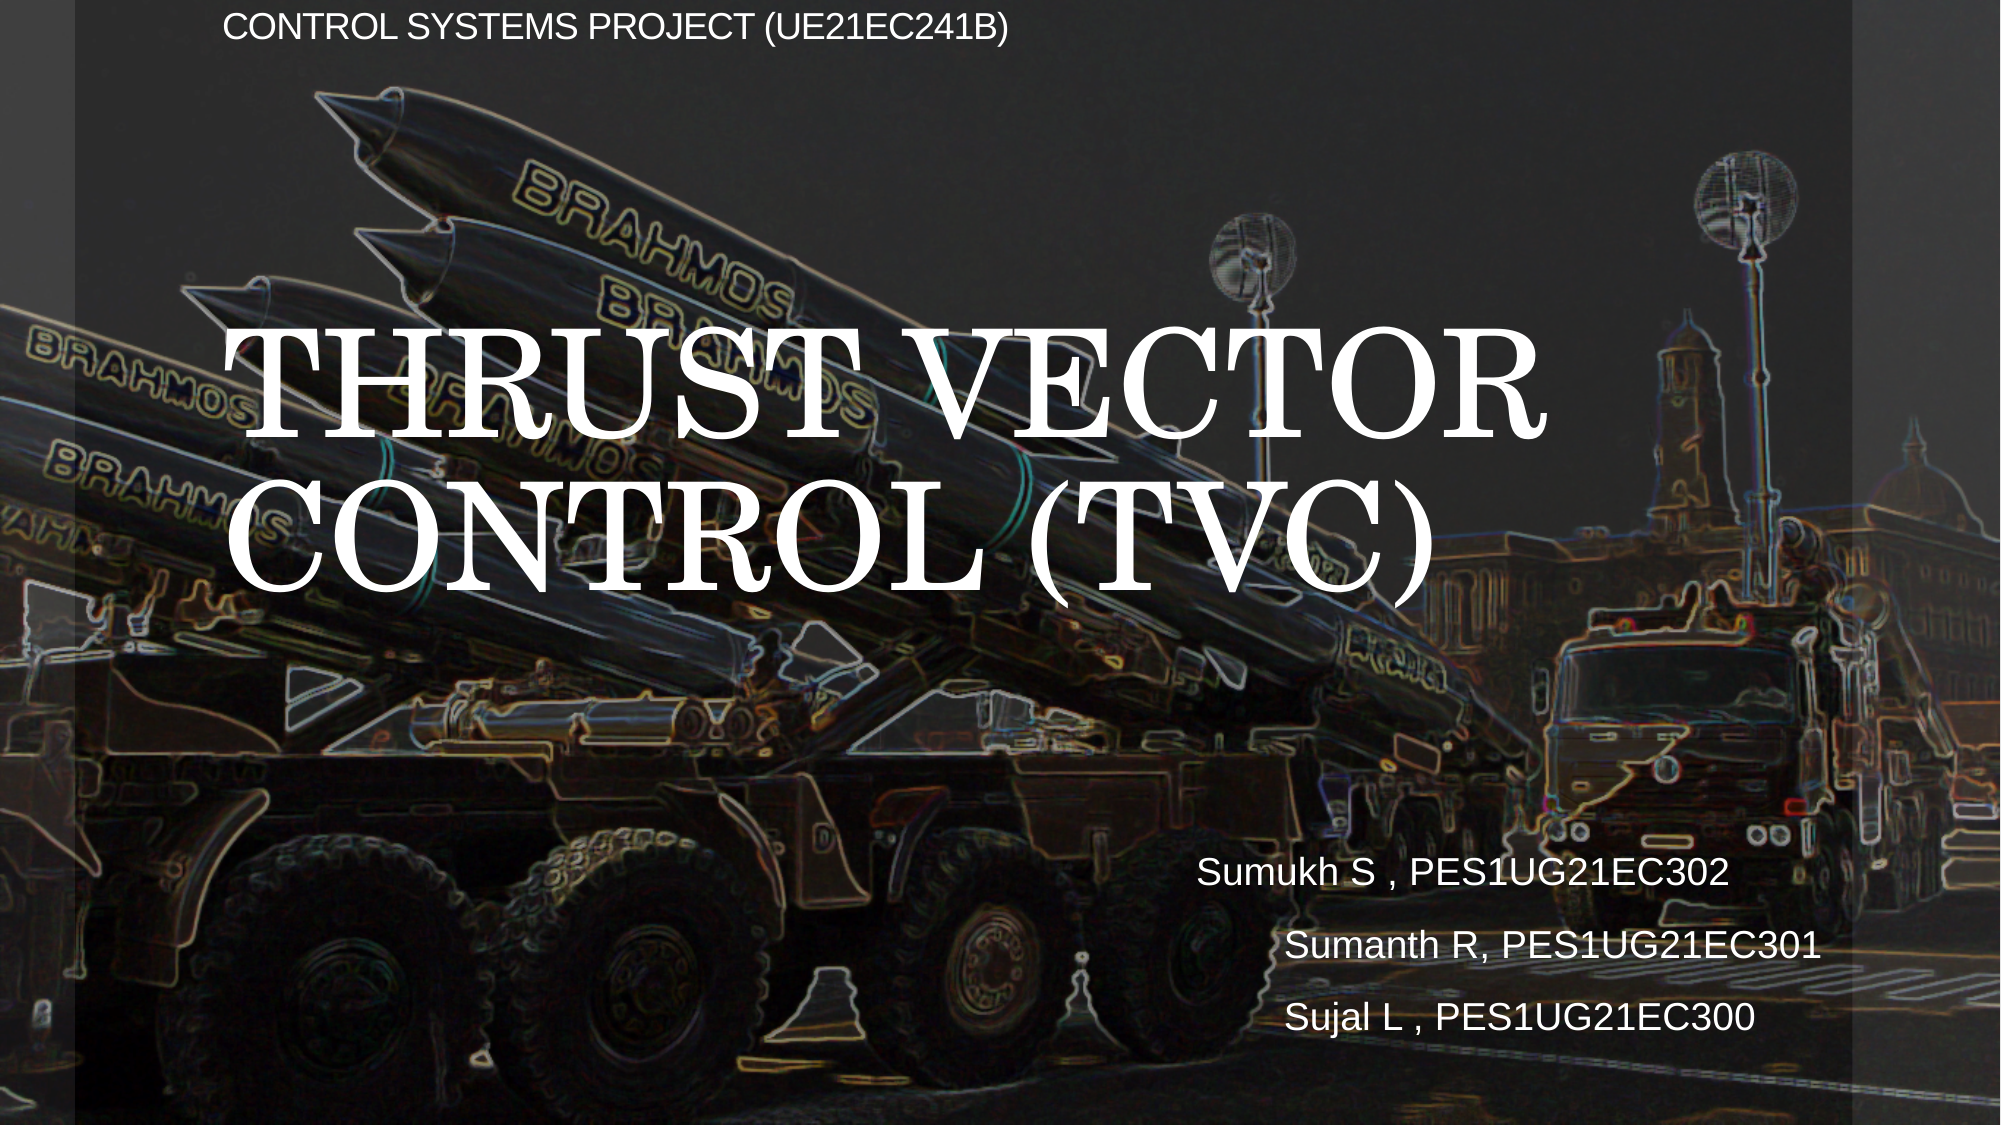

# CONTROL SYSTEMS PROJECT (UE21EC241B) THRUST VECTOR CONTROL (TVC)

                                      Sumukh S , PES1UG21EC302
                                              Sumanth R, PES1UG21EC301
                                              Sujal L , PES1UG21EC300